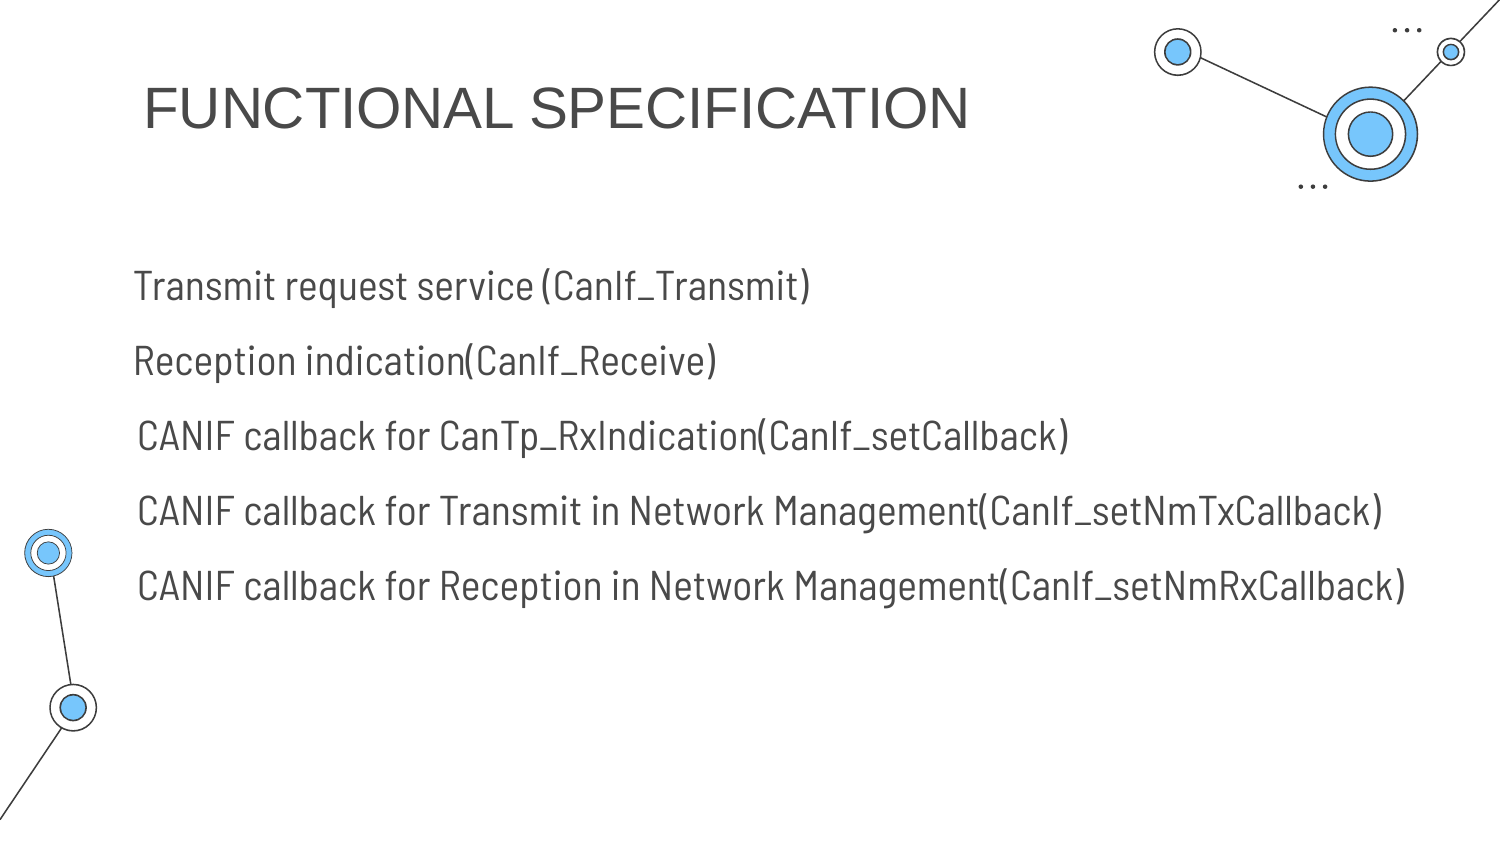

# FUNCTIONAL SPECIFICATION
Transmit request service (CanIf_Transmit)
Reception indication(CanIf_Receive)
CANIF callback for CanTp_RxIndication(CanIf_setCallback)
CANIF callback for Transmit in Network Management(CanIf_setNmTxCallback)
CANIF callback for Reception in Network Management(CanIf_setNmRxCallback)